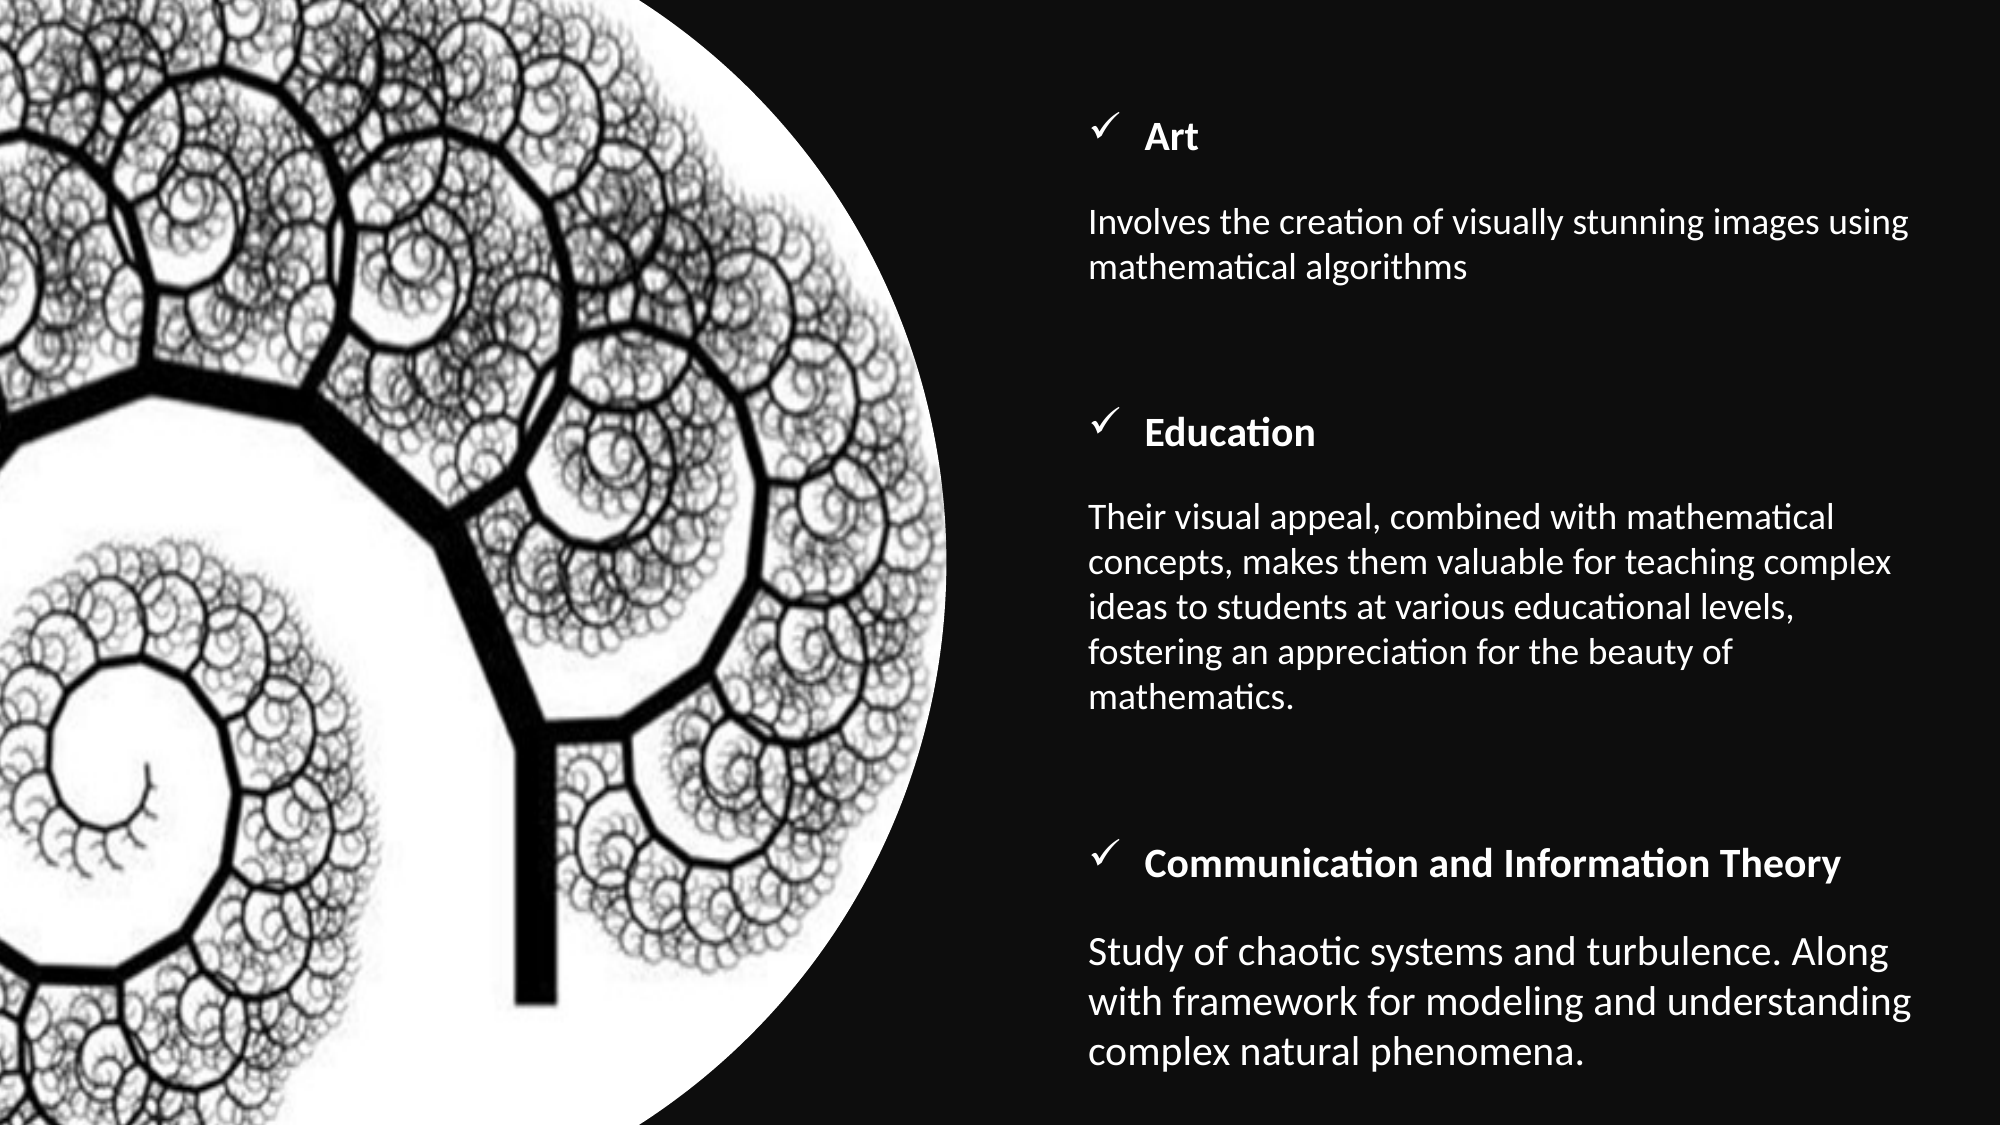

Art
Involves the creation of visually stunning images using mathematical algorithms
Education
Their visual appeal, combined with mathematical concepts, makes them valuable for teaching complex ideas to students at various educational levels, fostering an appreciation for the beauty of mathematics.
Communication and Information Theory
Study of chaotic systems and turbulence. Along with framework for modeling and understanding complex natural phenomena.